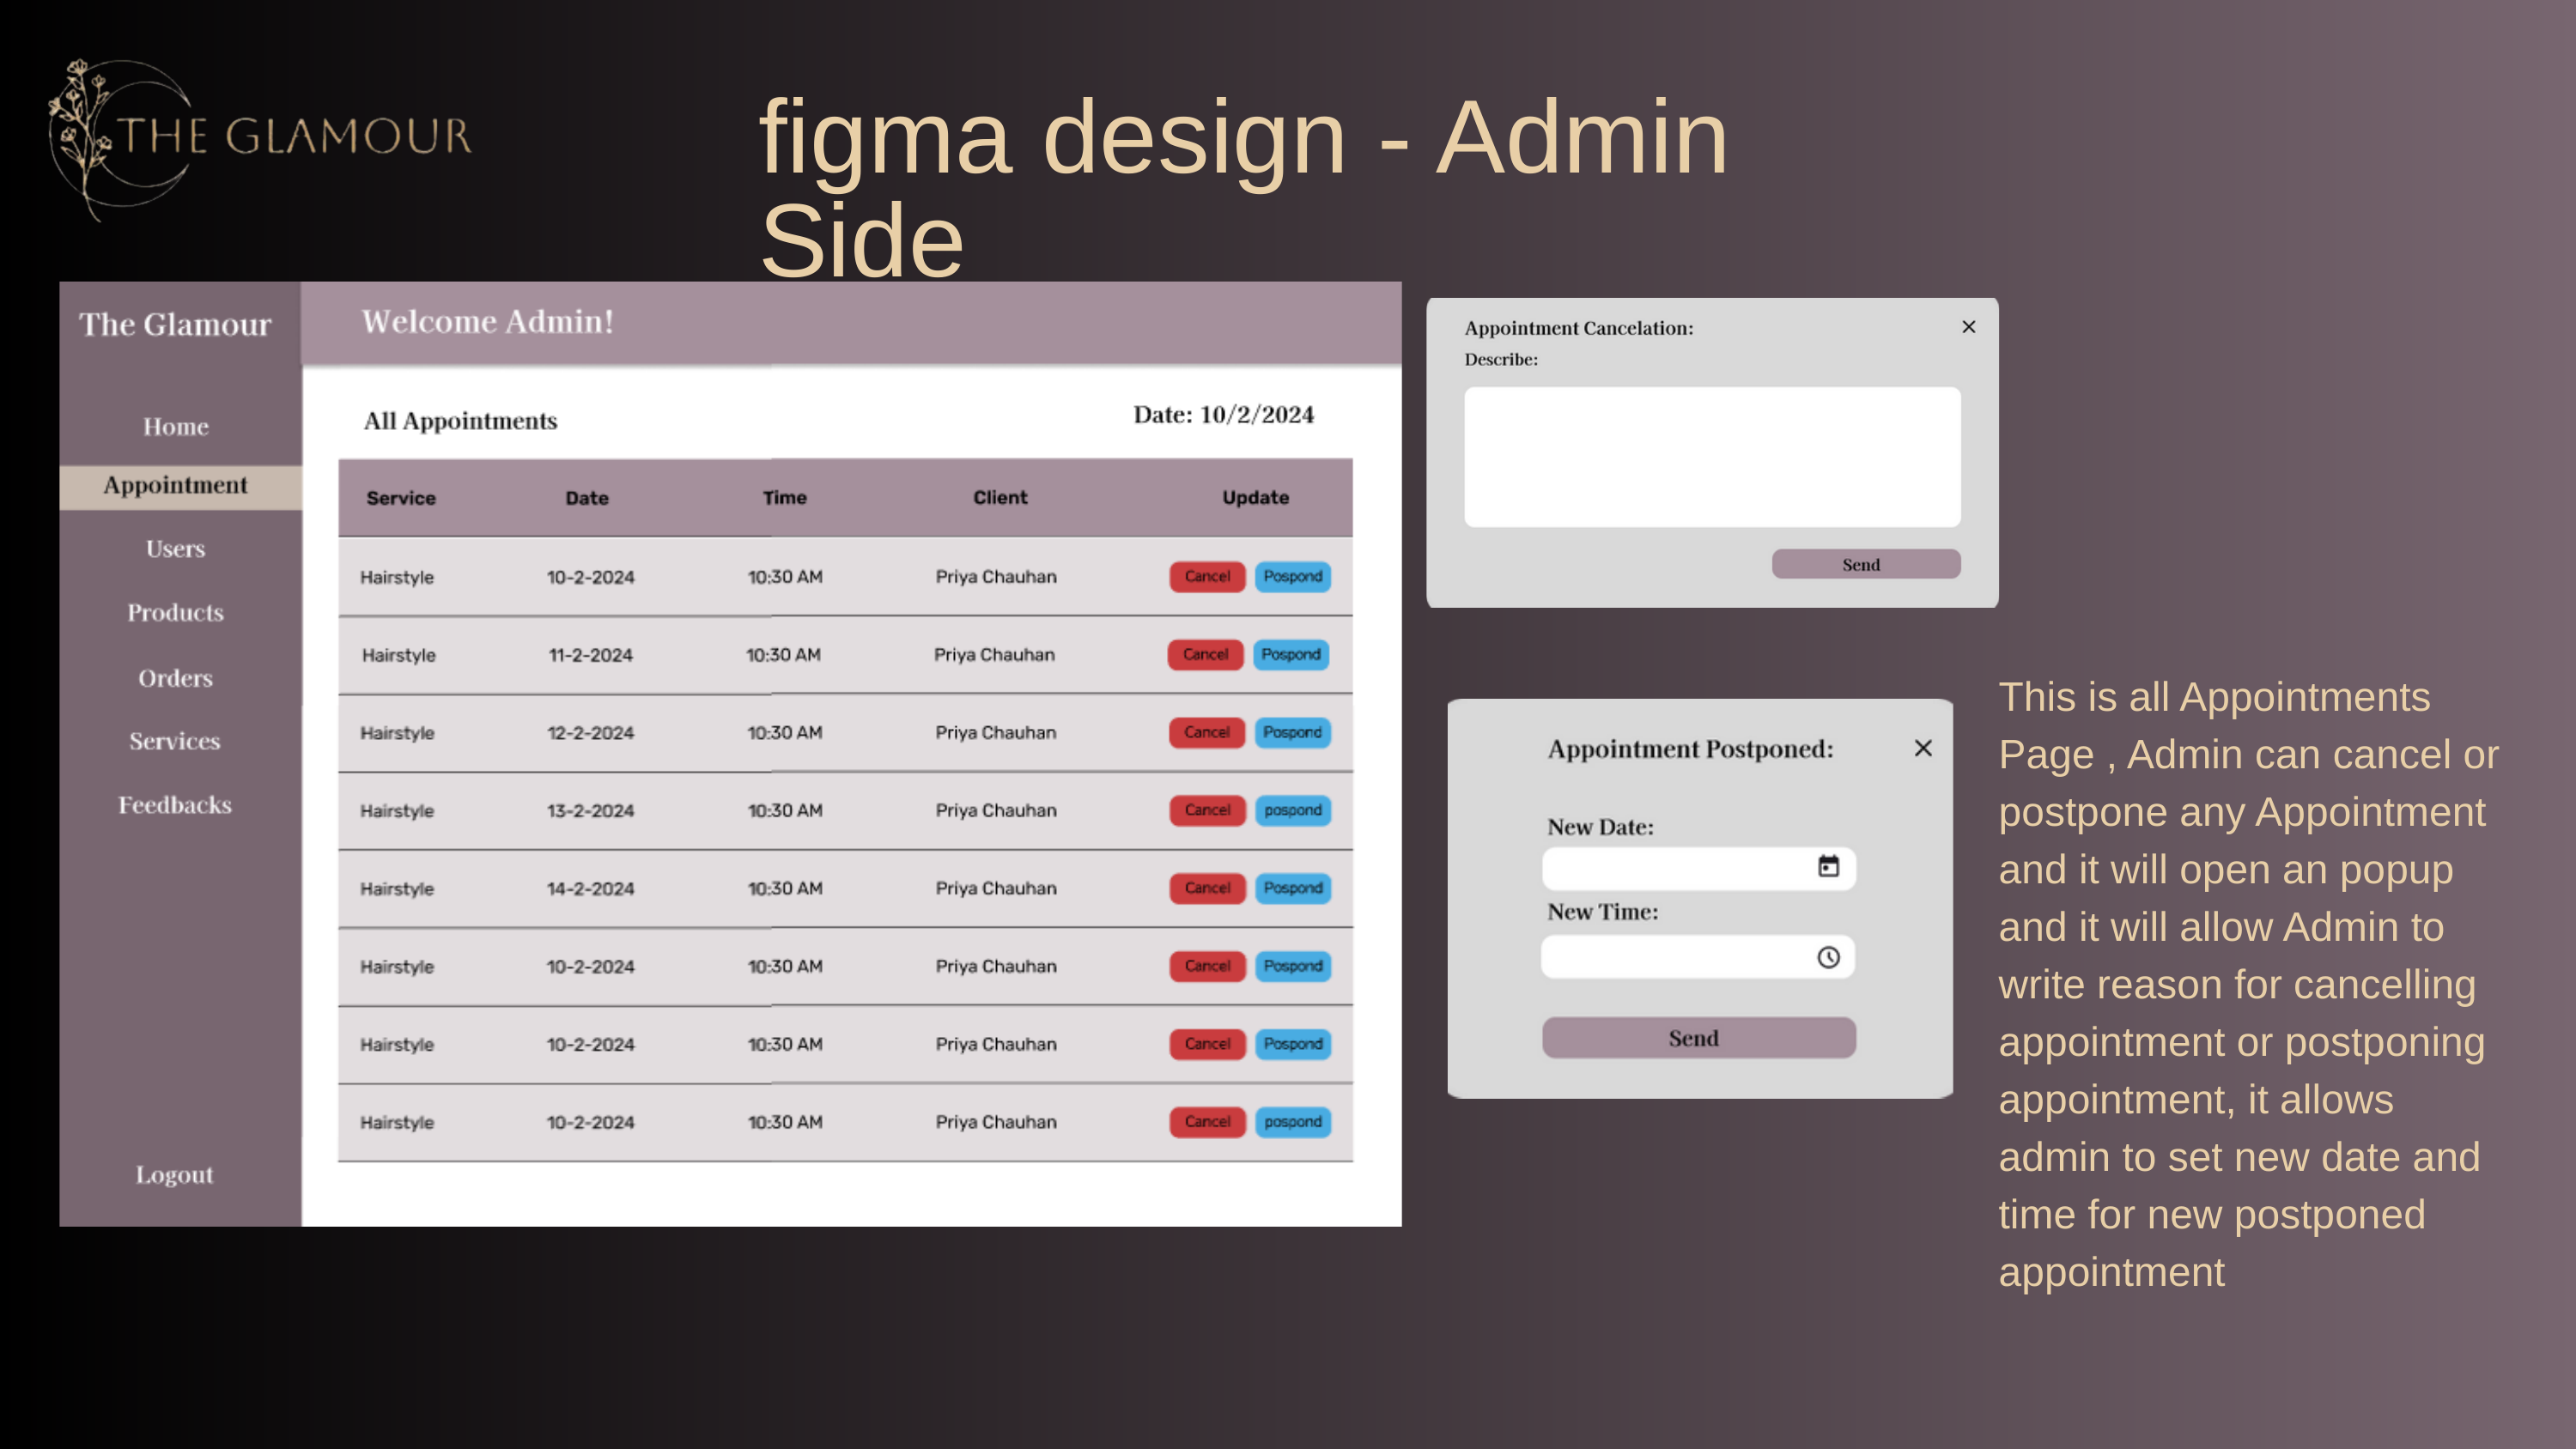

figma design - Admin Side

This is all Appointments Page , Admin can cancel or postpone any Appointment and it will open an popup and it will allow Admin to write reason for cancelling appointment or postponing appointment, it allows admin to set new date and time for new postponed appointment